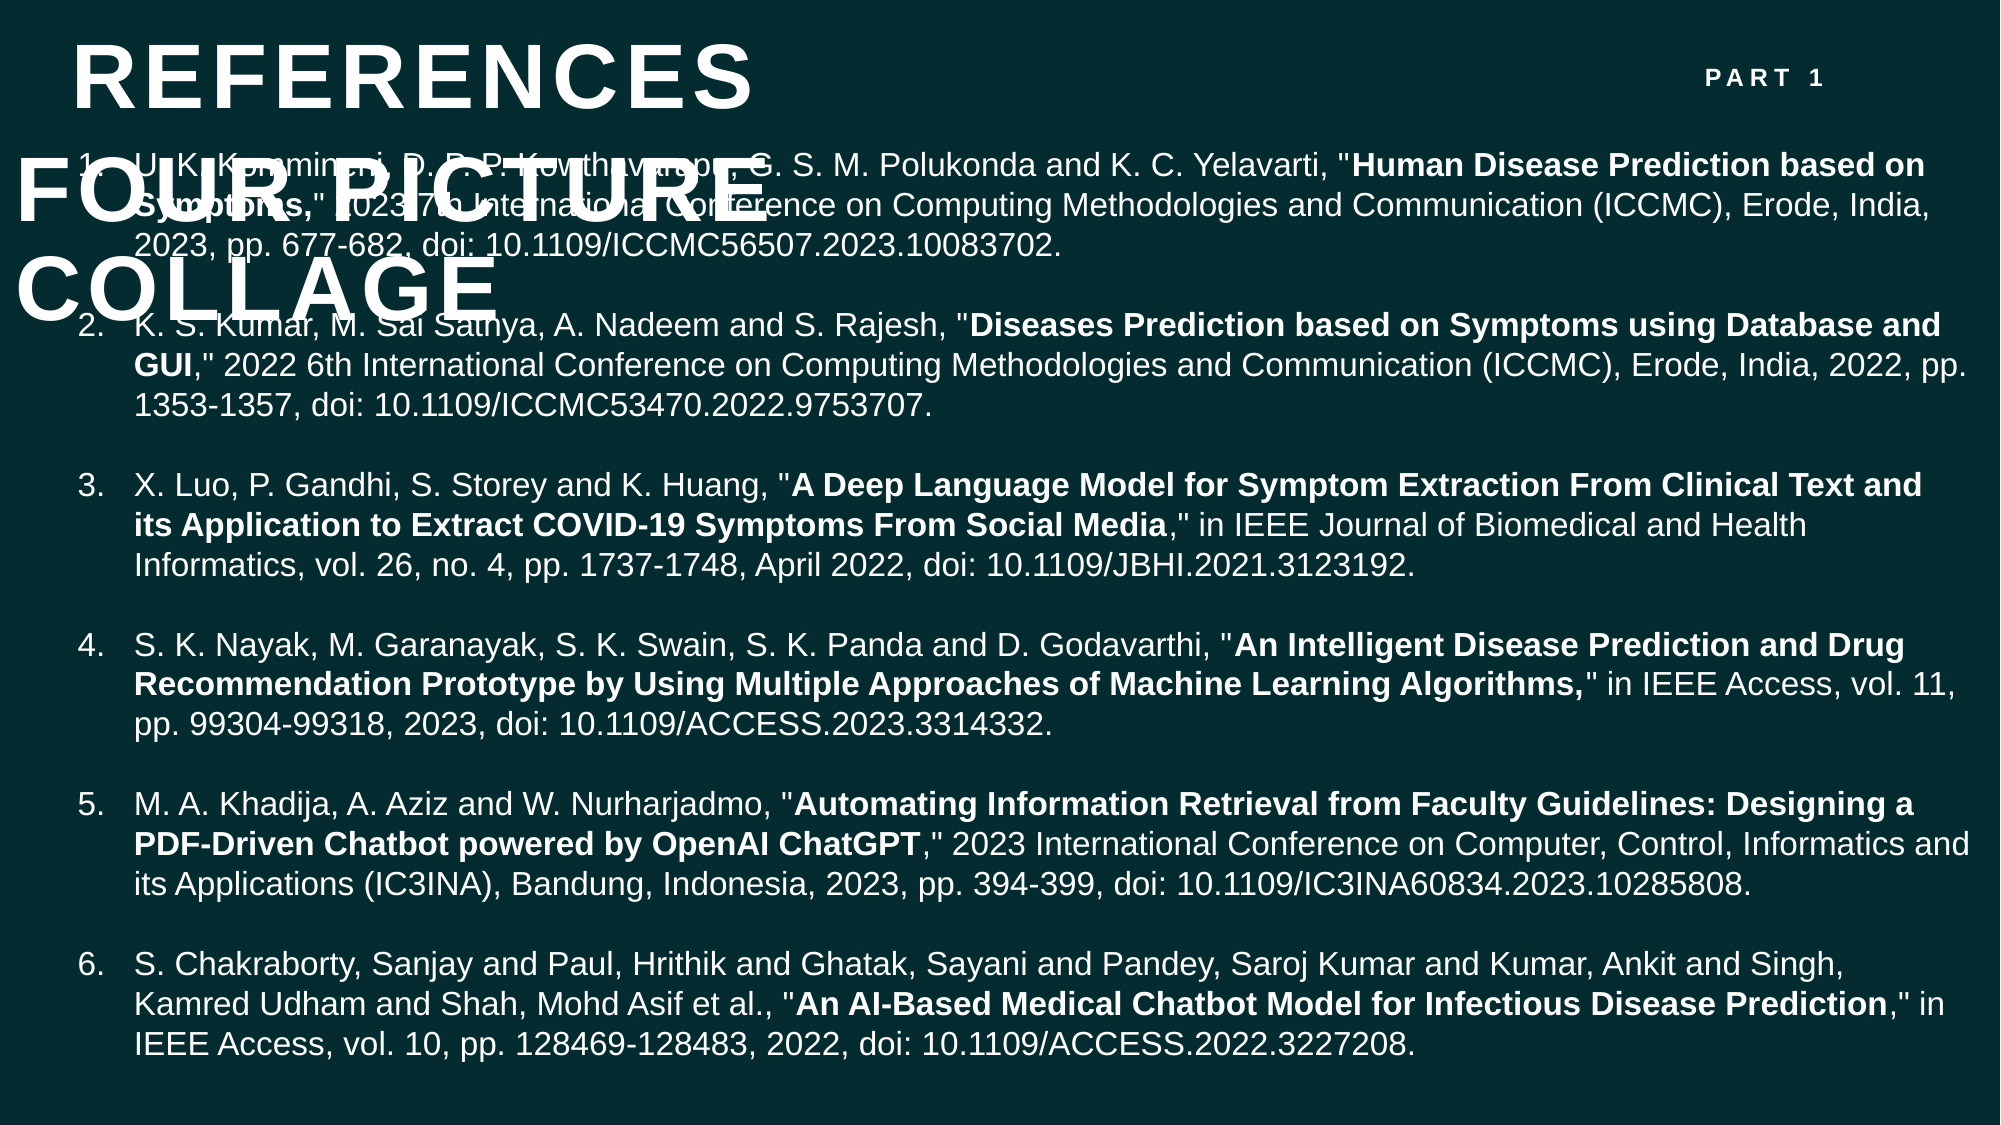

References
PART 1
Four picture collage
U. K. Kommineni, D. P. P. Kowthavarapu, G. S. M. Polukonda and K. C. Yelavarti, "Human Disease Prediction based on Symptoms," 2023 7th International Conference on Computing Methodologies and Communication (ICCMC), Erode, India, 2023, pp. 677-682, doi: 10.1109/ICCMC56507.2023.10083702.

K. S. Kumar, M. Sai Sathya, A. Nadeem and S. Rajesh, "Diseases Prediction based on Symptoms using Database and GUI," 2022 6th International Conference on Computing Methodologies and Communication (ICCMC), Erode, India, 2022, pp. 1353-1357, doi: 10.1109/ICCMC53470.2022.9753707.

X. Luo, P. Gandhi, S. Storey and K. Huang, "A Deep Language Model for Symptom Extraction From Clinical Text and its Application to Extract COVID-19 Symptoms From Social Media," in IEEE Journal of Biomedical and Health Informatics, vol. 26, no. 4, pp. 1737-1748, April 2022, doi: 10.1109/JBHI.2021.3123192.

S. K. Nayak, M. Garanayak, S. K. Swain, S. K. Panda and D. Godavarthi, "An Intelligent Disease Prediction and Drug Recommendation Prototype by Using Multiple Approaches of Machine Learning Algorithms," in IEEE Access, vol. 11, pp. 99304-99318, 2023, doi: 10.1109/ACCESS.2023.3314332.

M. A. Khadija, A. Aziz and W. Nurharjadmo, "Automating Information Retrieval from Faculty Guidelines: Designing a PDF-Driven Chatbot powered by OpenAI ChatGPT," 2023 International Conference on Computer, Control, Informatics and its Applications (IC3INA), Bandung, Indonesia, 2023, pp. 394-399, doi: 10.1109/IC3INA60834.2023.10285808.

S. Chakraborty, Sanjay and Paul, Hrithik and Ghatak, Sayani and Pandey, Saroj Kumar and Kumar, Ankit and Singh, Kamred Udham and Shah, Mohd Asif et al., "An AI-Based Medical Chatbot Model for Infectious Disease Prediction," in IEEE Access, vol. 10, pp. 128469-128483, 2022, doi: 10.1109/ACCESS.2022.3227208.